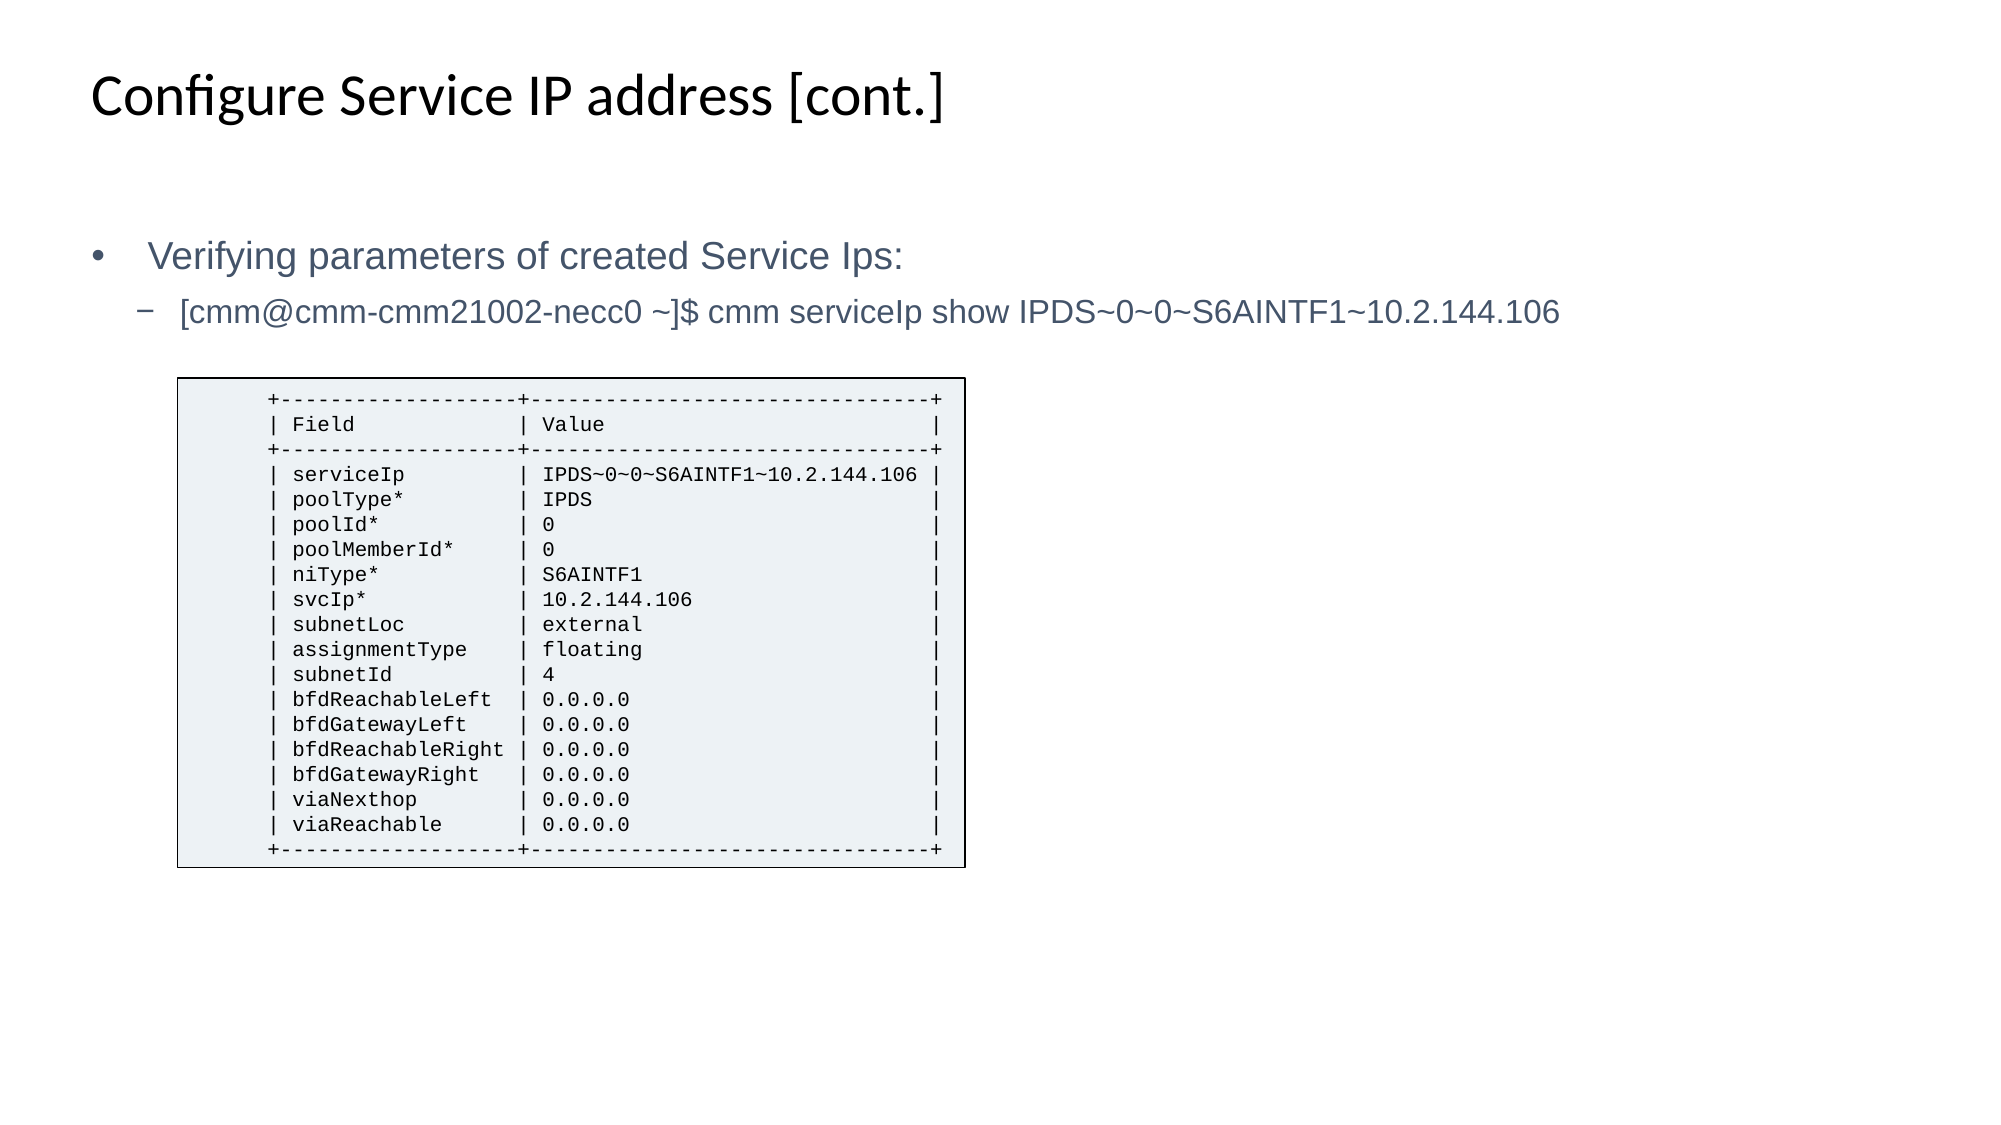

Slide excluded from Table of Contents
# Configure Service IP address [cont.]
Verifying parameters of created Service Ips:
[cmm@cmm-cmm21002-necc0 ~]$ cmm serviceIp show IPDS~0~0~S6AINTF1~10.2.144.106

+-------------------+--------------------------------+
| Field             | Value                          |
+-------------------+--------------------------------+
| serviceIp         | IPDS~0~0~S6AINTF1~10.2.144.106 |
| poolType*         | IPDS                           |
| poolId*           | 0                              |
| poolMemberId*     | 0                              |
| niType*           | S6AINTF1                       |
| svcIp*            | 10.2.144.106                   |
| subnetLoc         | external                       |
| assignmentType    | floating                       |
| subnetId          | 4                              |
| bfdReachableLeft  | 0.0.0.0                        |
| bfdGatewayLeft    | 0.0.0.0                        |
| bfdReachableRight | 0.0.0.0                        |
| bfdGatewayRight   | 0.0.0.0                        |
| viaNexthop        | 0.0.0.0                        |
| viaReachable      | 0.0.0.0                        |
+-------------------+--------------------------------+